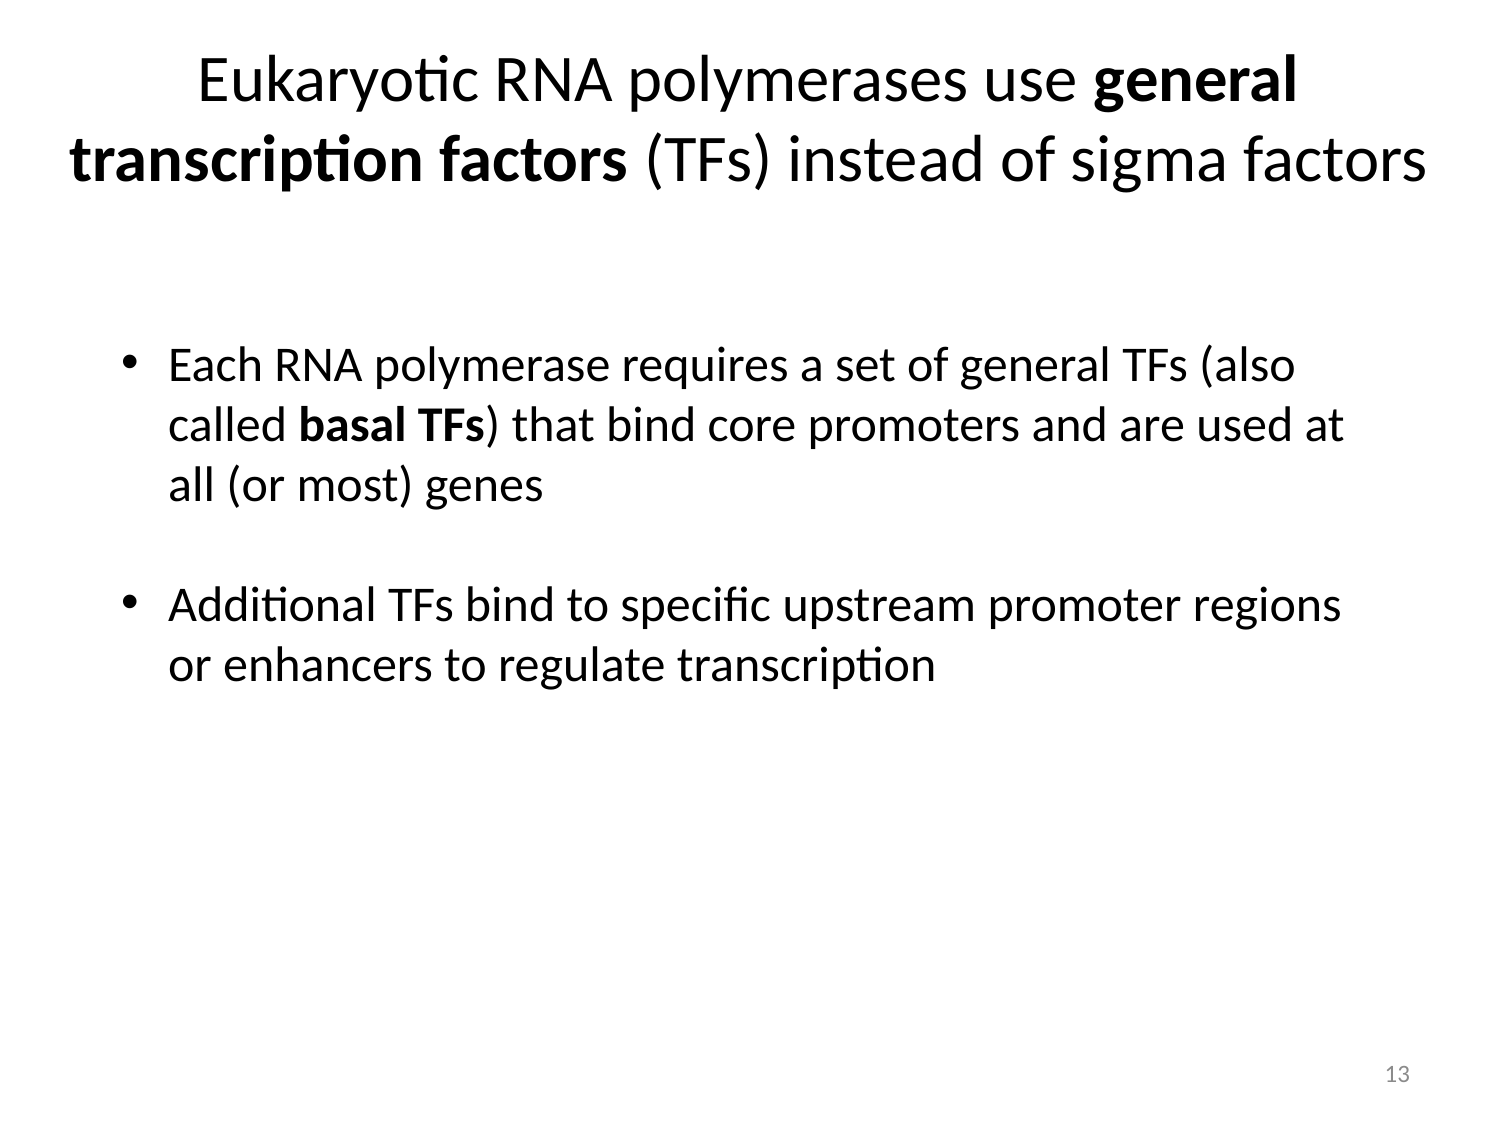

Eukaryotic RNA polymerases use general transcription factors (TFs) instead of sigma factors
Each RNA polymerase requires a set of general TFs (also called basal TFs) that bind core promoters and are used at all (or most) genes

Additional TFs bind to specific upstream promoter regions or enhancers to regulate transcription
13